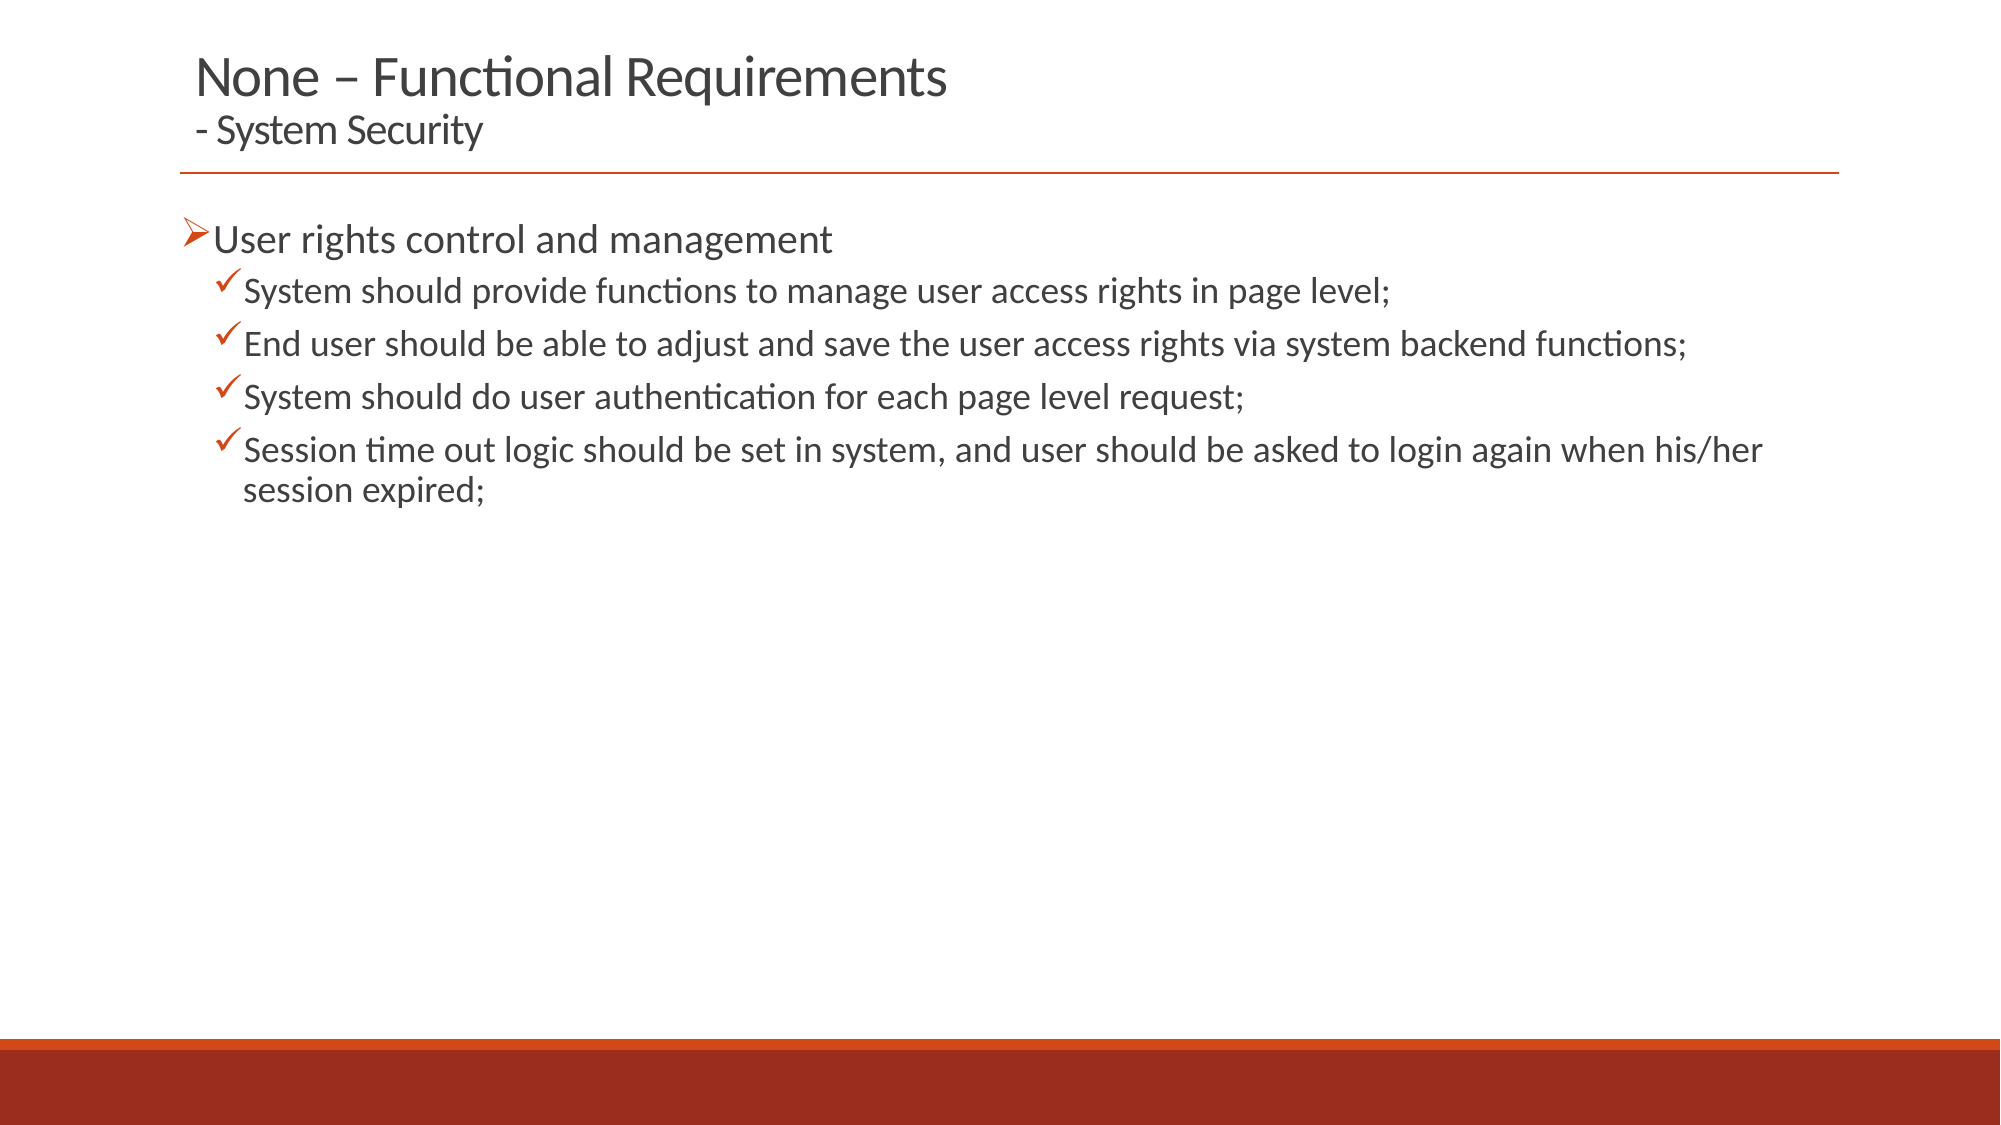

# None – Functional Requirements - System Security
User rights control and management
System should provide functions to manage user access rights in page level;
End user should be able to adjust and save the user access rights via system backend functions;
System should do user authentication for each page level request;
Session time out logic should be set in system, and user should be asked to login again when his/her session expired;